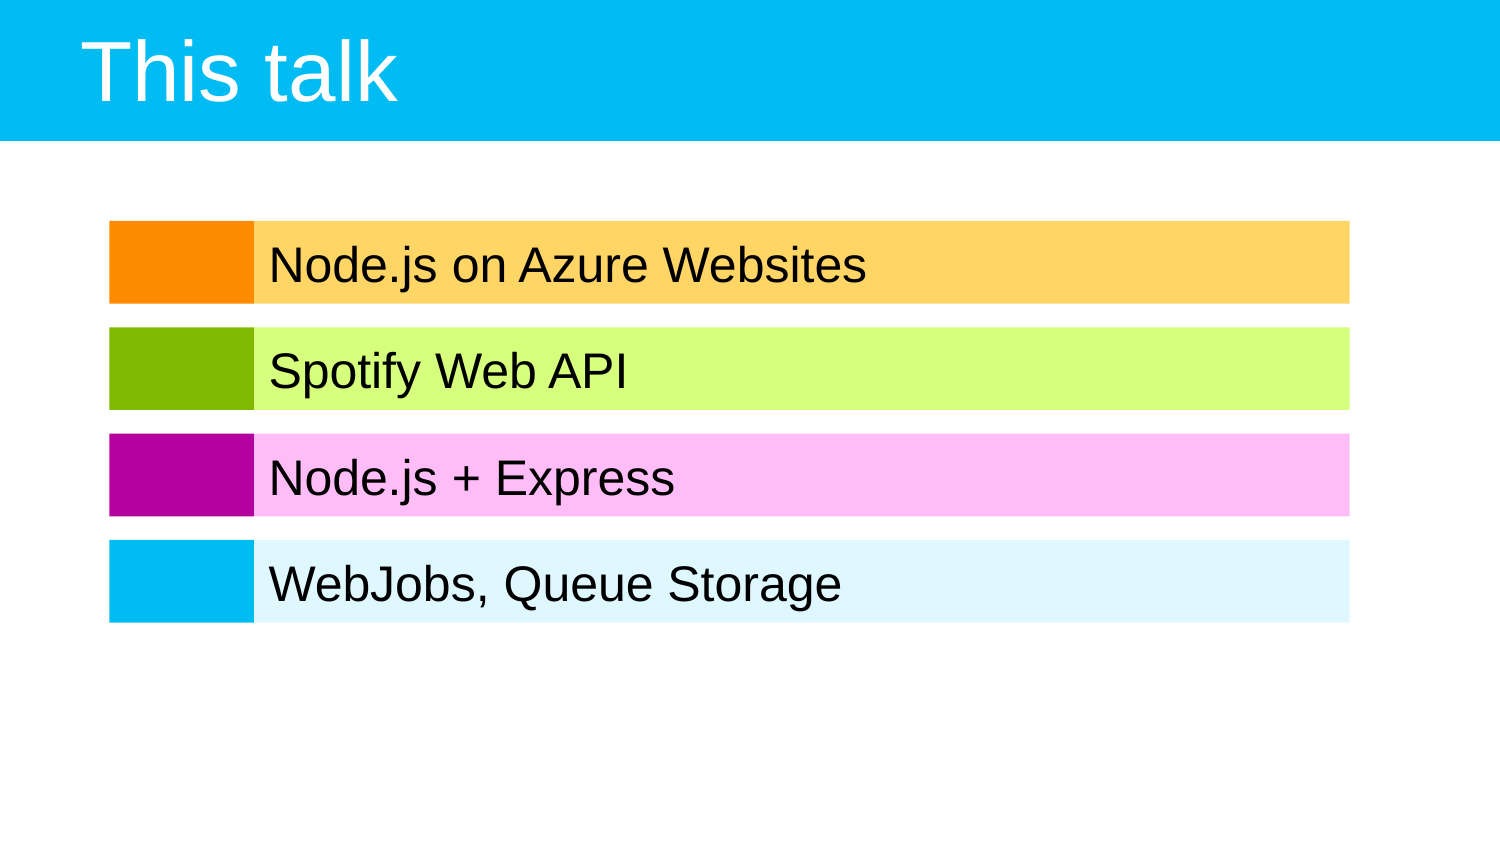

# This talk

Node.js on Azure Websites

Spotify Web API

Node.js + Express

WebJobs, Queue Storage